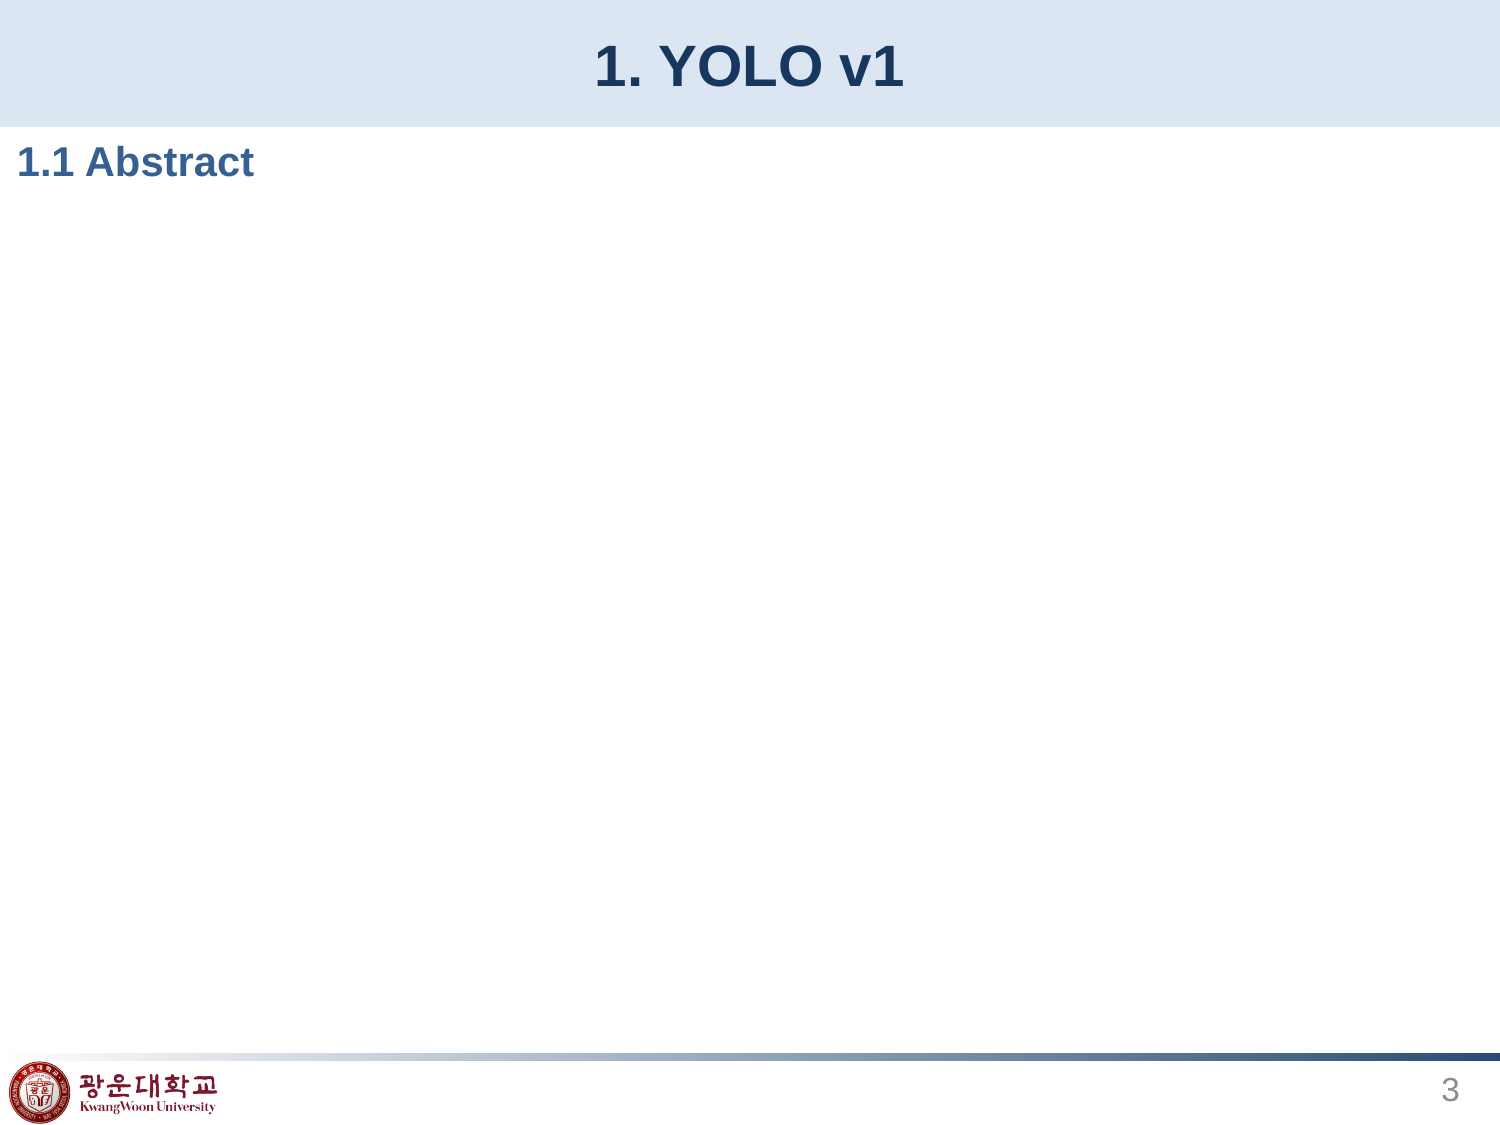

# 1. YOLO v1
1.1 Abstract

3